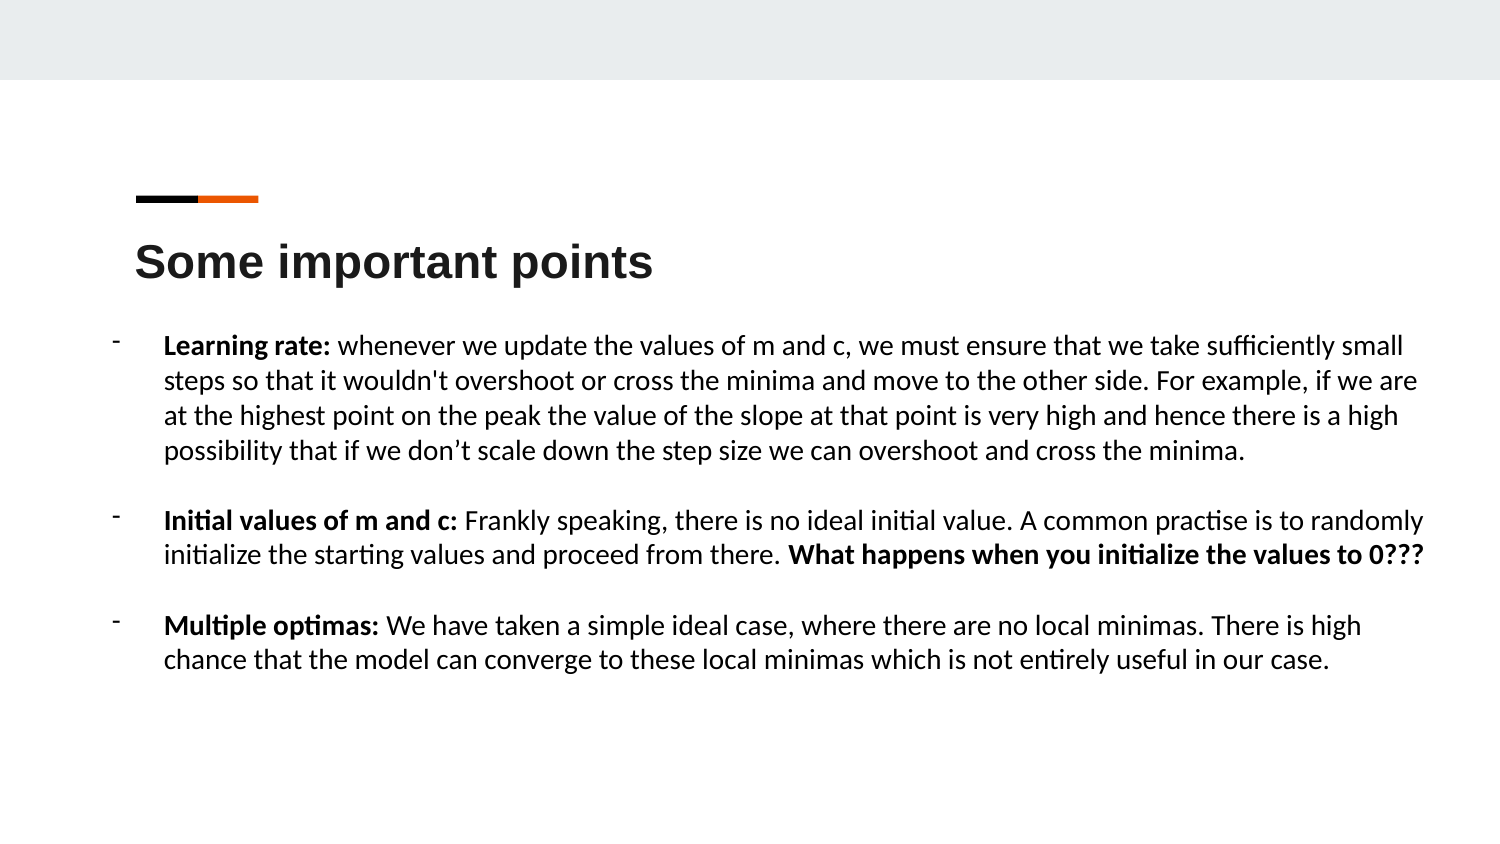

Some important points
Learning rate: whenever we update the values of m and c, we must ensure that we take sufficiently small steps so that it wouldn't overshoot or cross the minima and move to the other side. For example, if we are at the highest point on the peak the value of the slope at that point is very high and hence there is a high possibility that if we don’t scale down the step size we can overshoot and cross the minima.
Initial values of m and c: Frankly speaking, there is no ideal initial value. A common practise is to randomly initialize the starting values and proceed from there. What happens when you initialize the values to 0???

Multiple optimas: We have taken a simple ideal case, where there are no local minimas. There is high chance that the model can converge to these local minimas which is not entirely useful in our case.